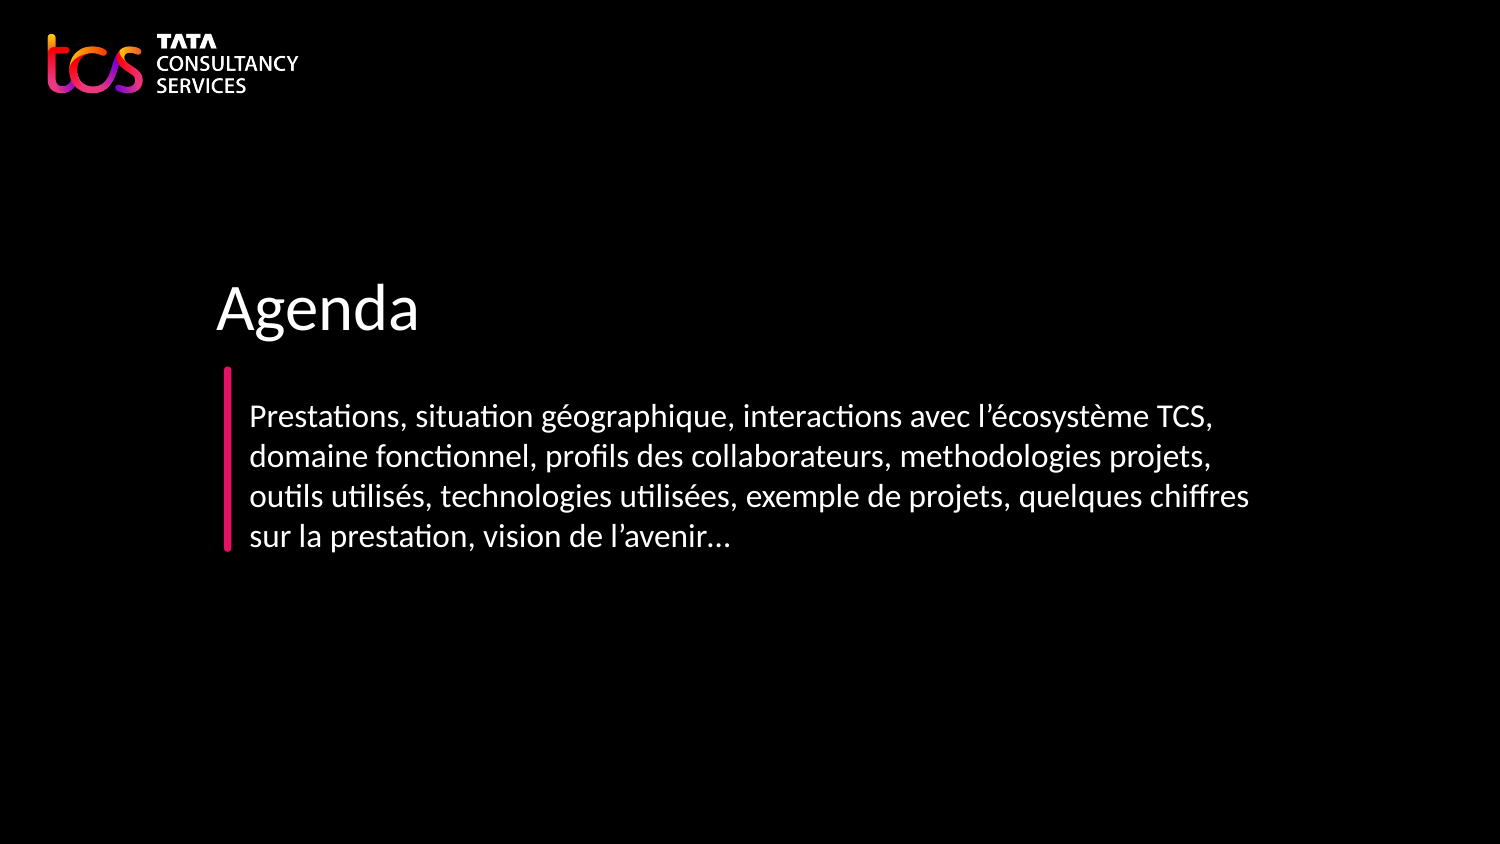

Agenda

Prestations, situation géographique, interactions avec l’écosystème TCS, domaine fonctionnel, profils des collaborateurs, methodologies projets, outils utilisés, technologies utilisées, exemple de projets, quelques chiffres sur la prestation, vision de l’avenir…